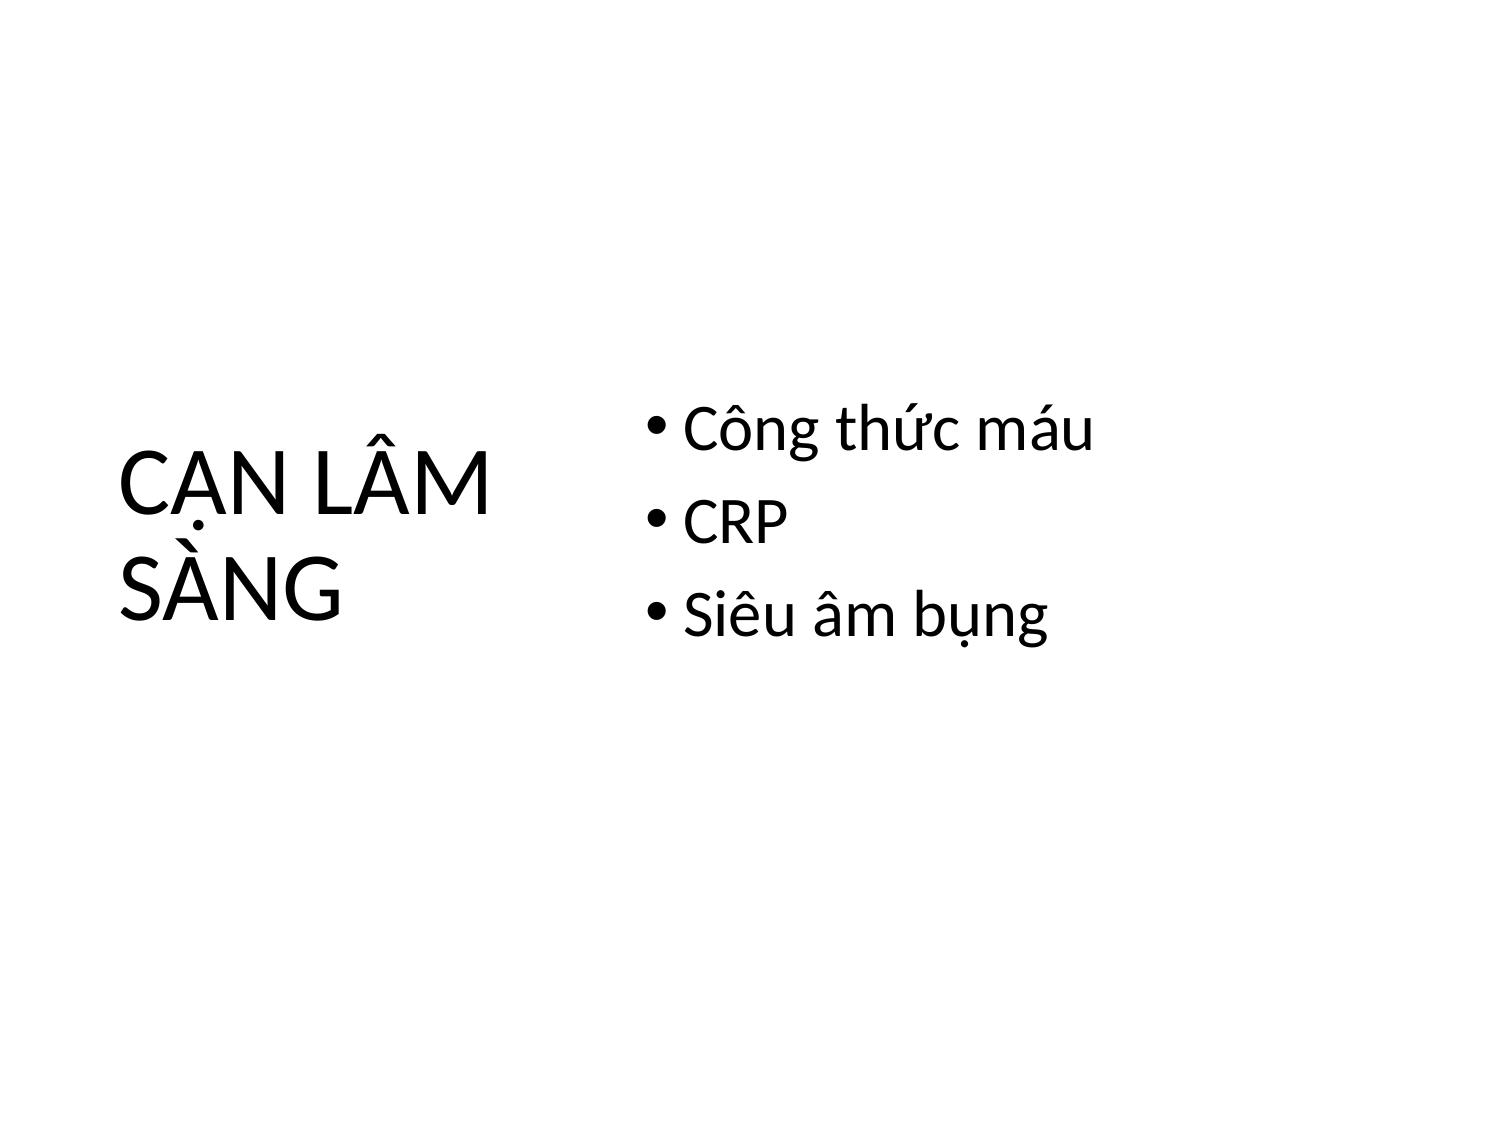

# CẬN LÂM SÀNG
Công thức máu
CRP
Siêu âm bụng